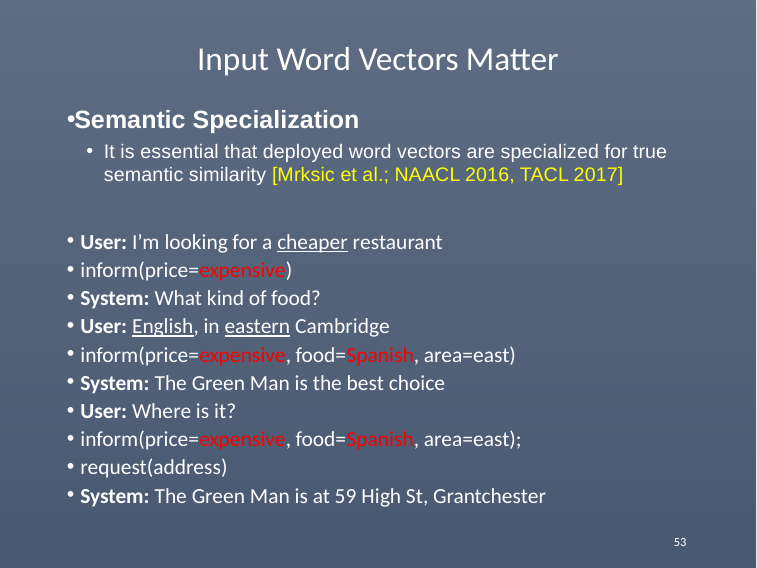

# Input Word Vectors Matter
Semantic Specialization
It is essential that deployed word vectors are specialized for true semantic similarity [Mrksic et al.; NAACL 2016, TACL 2017]

User: I’m looking for a cheaper restaurant
inform(price=expensive)
System: What kind of food?
User: English, in eastern Cambridge
inform(price=expensive, food=Spanish, area=east)
System: The Green Man is the best choice
User: Where is it?
inform(price=expensive, food=Spanish, area=east);
request(address)
System: The Green Man is at 59 High St, Grantchester
53